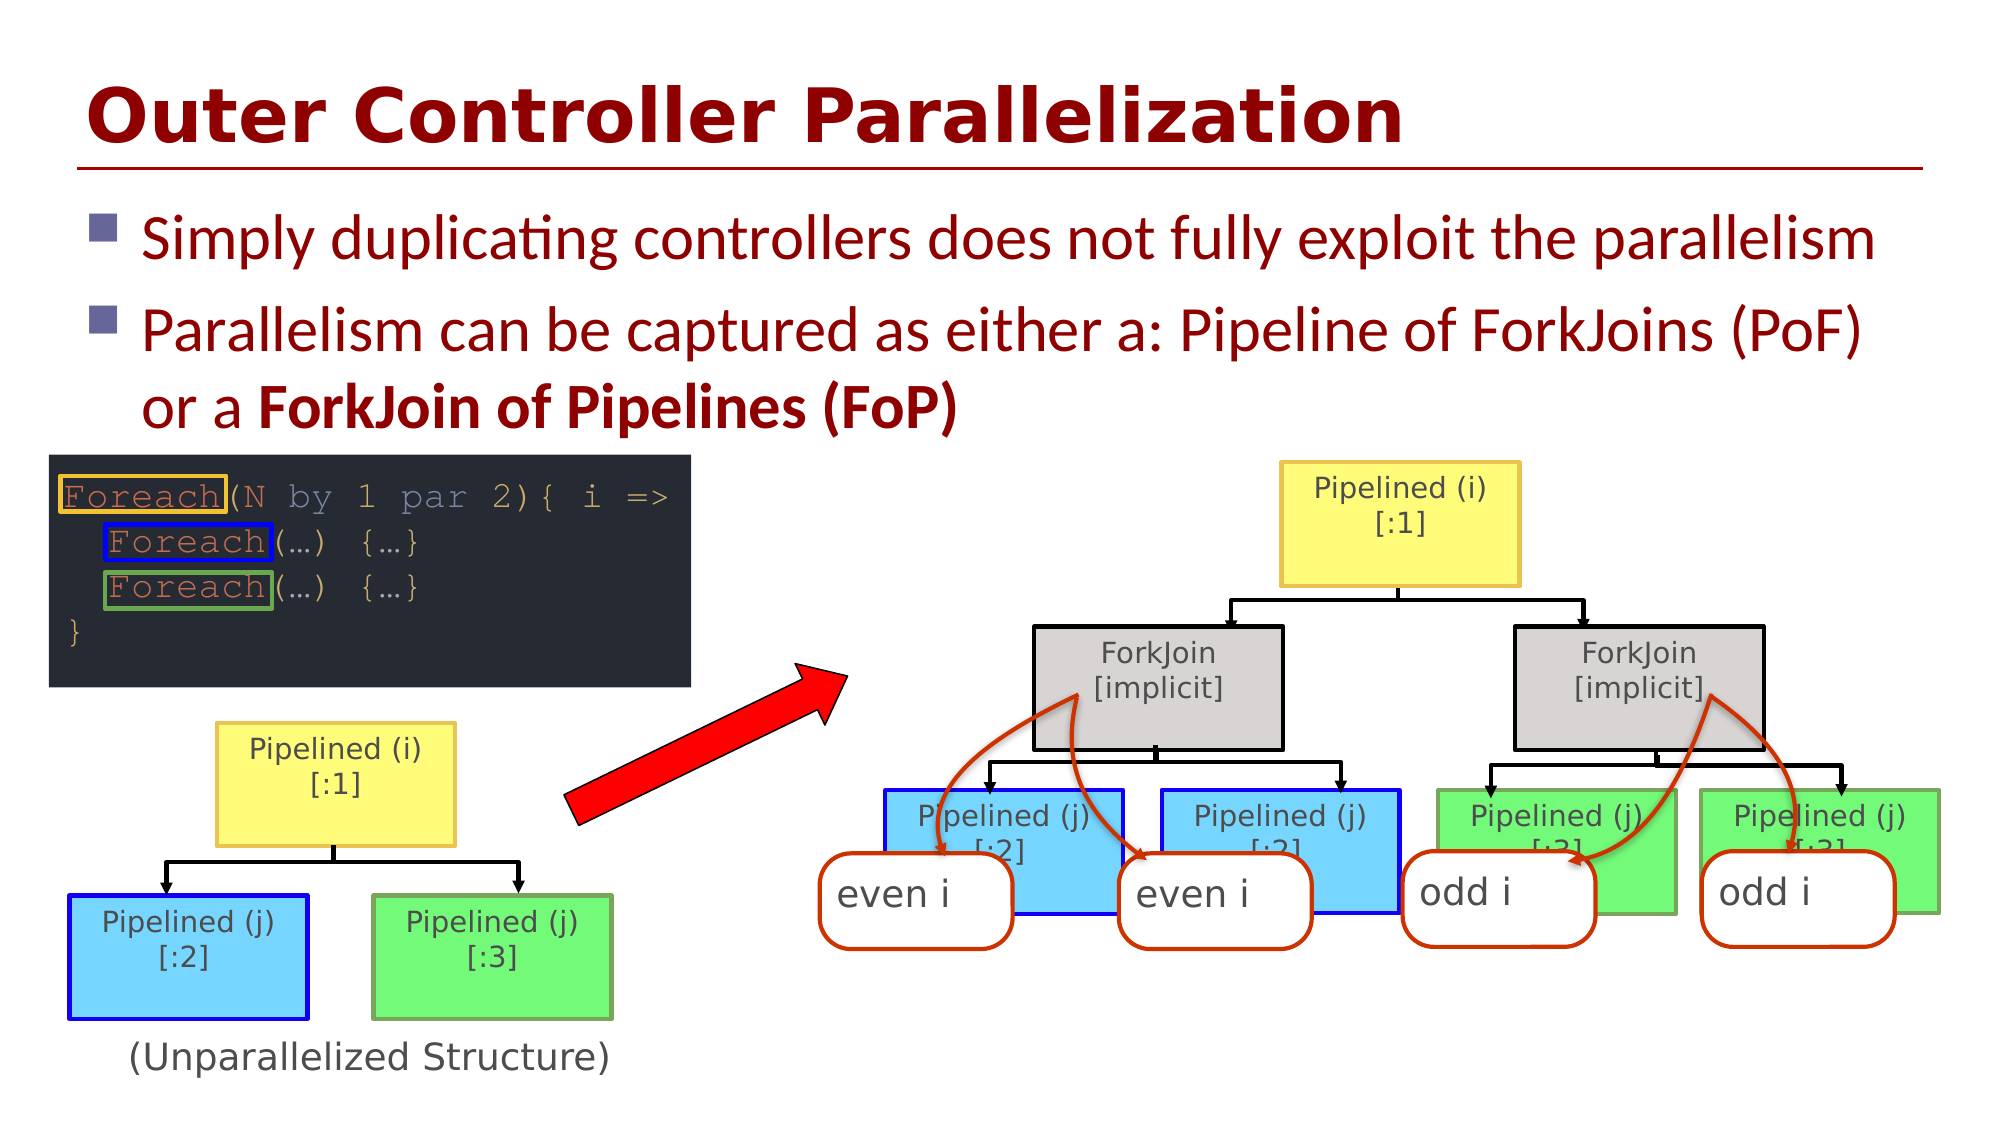

# Outer Controller Parallelization
Simply duplicating controllers does not fully exploit the parallelism
Parallelism can be captured as either a: Pipeline of ForkJoins (PoF) or a ForkJoin of Pipelines (FoP)

Foreach(N by 1 par 2){ i =>
  Foreach(…) {…}
  Foreach(…) {…}
}
Pipelined (i)
[:1]
Pipelined (i)
[:1]

ForkJoin
[implicit]
ForkJoin
[implicit]

Pipelined (i)
[:1]

Pipelined (j)
[:2]
Pipelined (j)
[:3]
Pipelined (j)
[:2]
Pipelined (j)
[:3]

odd i
odd i

even i
even i
Pipelined (j)
[:2]
Pipelined (j)
[:3]
(Unparallelized Structure)
66